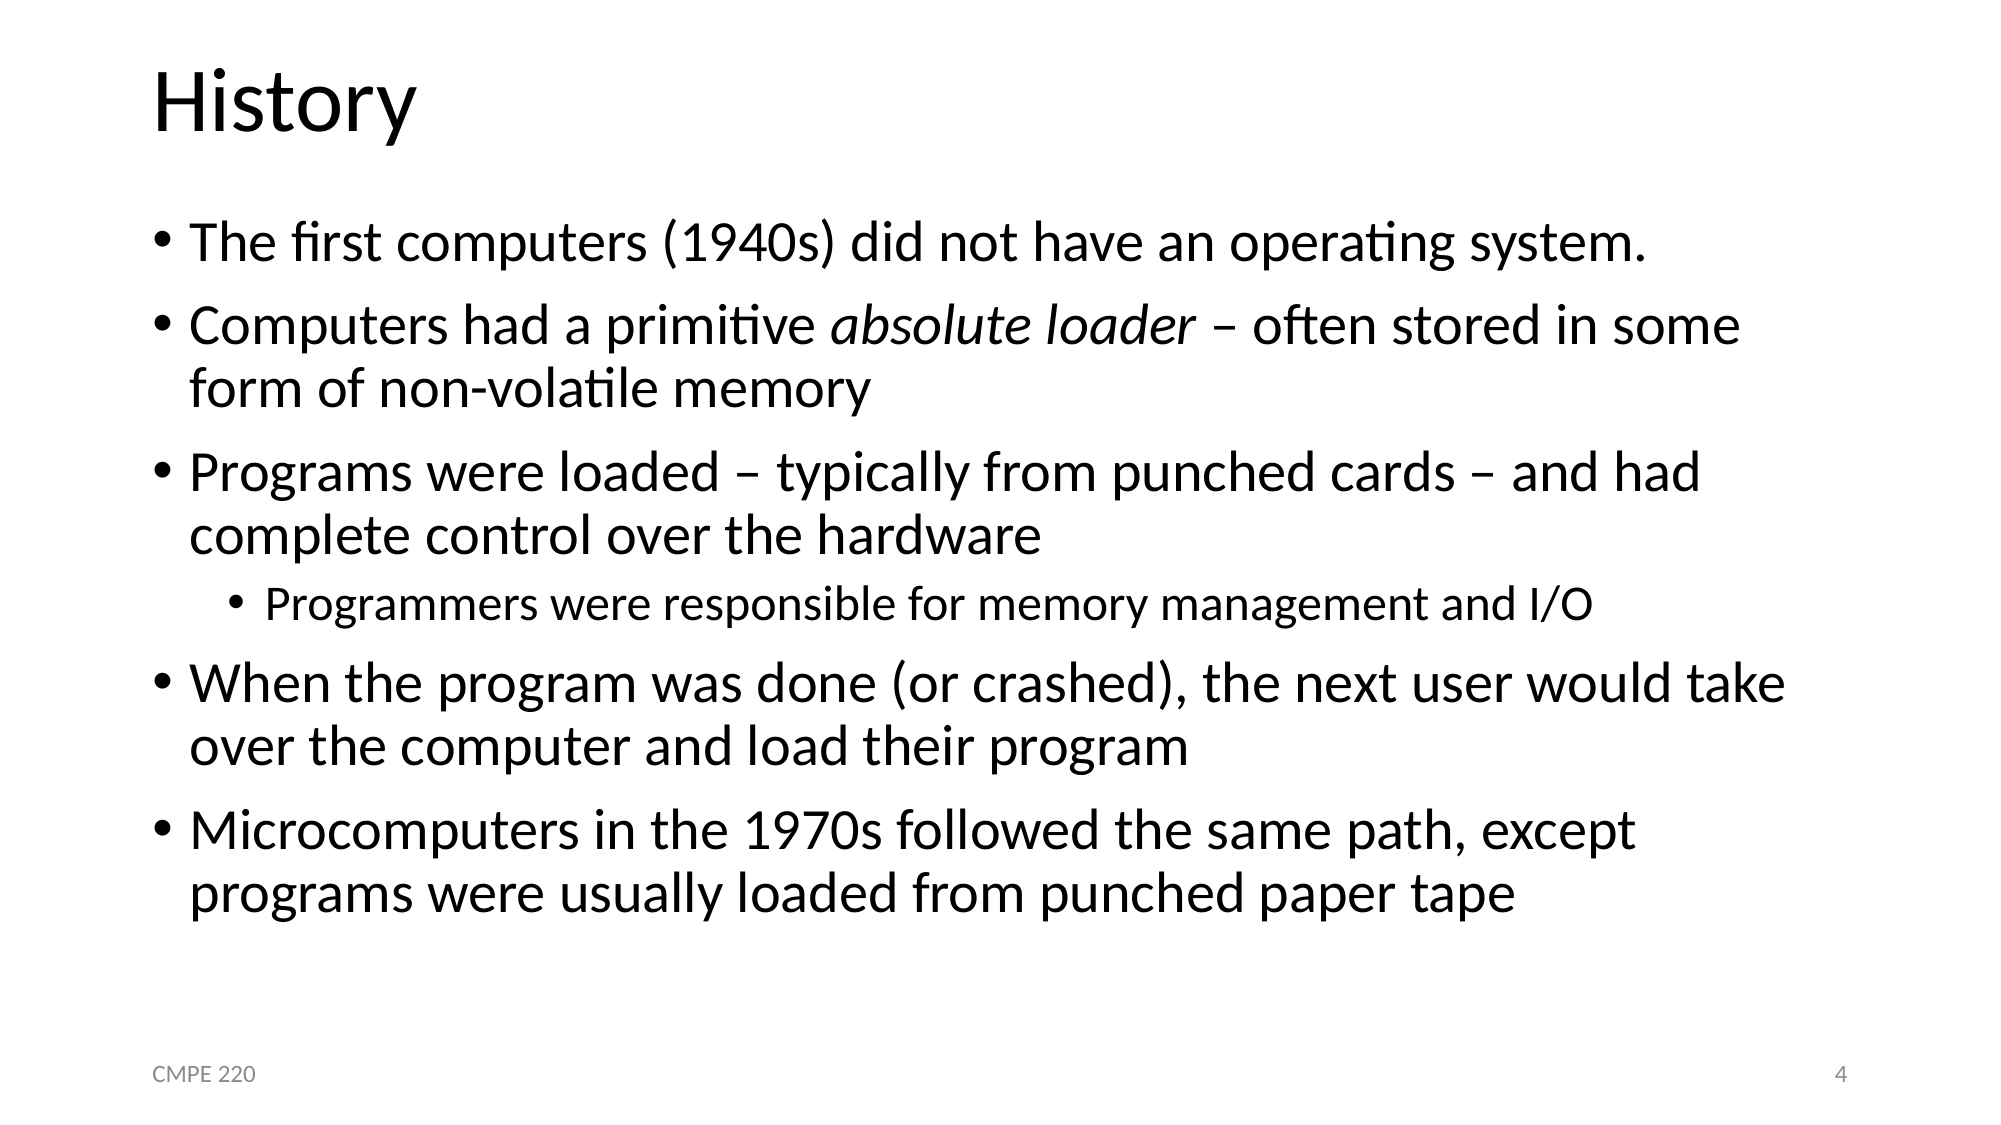

# History
The first computers (1940s) did not have an operating system.
Computers had a primitive absolute loader – often stored in some form of non-volatile memory
Programs were loaded – typically from punched cards – and had complete control over the hardware
Programmers were responsible for memory management and I/O
When the program was done (or crashed), the next user would take over the computer and load their program
Microcomputers in the 1970s followed the same path, except programs were usually loaded from punched paper tape
CMPE 220
4